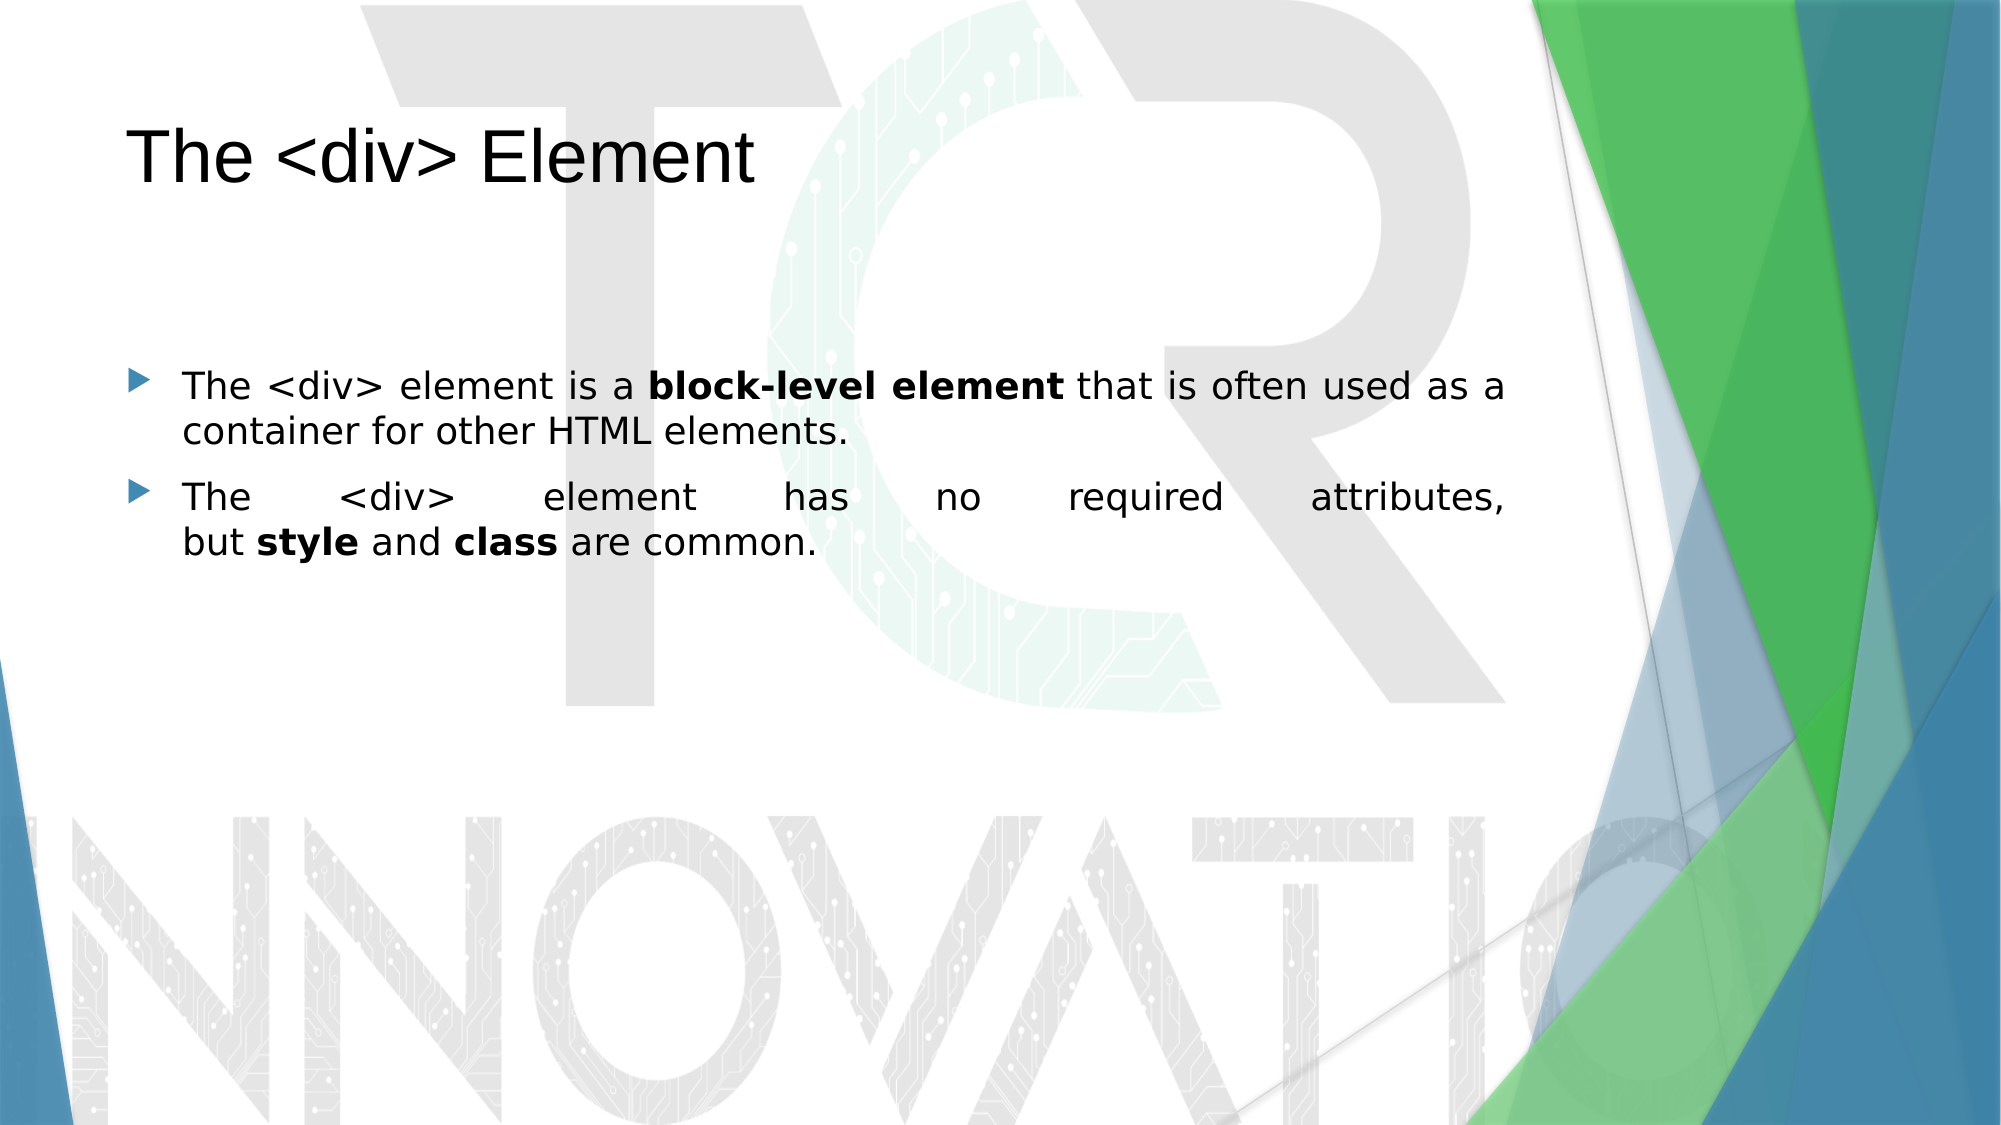

# The <div> Element
The <div> element is a block-level element that is often used as a container for other HTML elements.
The <div> element has no required attributes, but style and class are common.